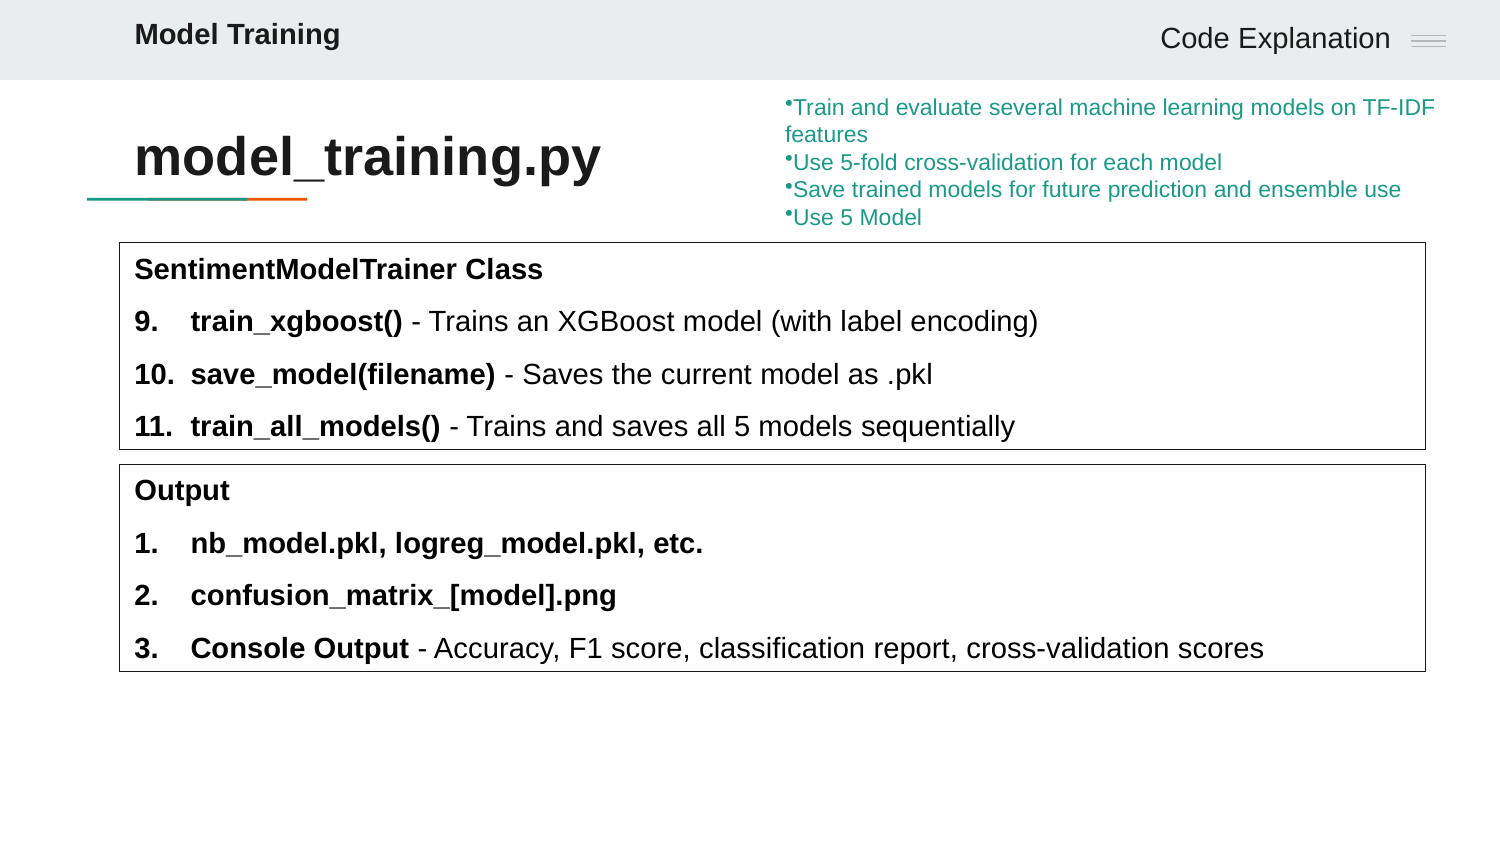

Model Training
Code Explanation
Train and evaluate several machine learning models on TF-IDF features
Use 5-fold cross-validation for each model
Save trained models for future prediction and ensemble use
Use 5 Model
# model_training.py
SentimentModelTrainer Class
train_xgboost() - Trains an XGBoost model (with label encoding)
save_model(filename) - Saves the current model as .pkl
train_all_models() - Trains and saves all 5 models sequentially
Output
nb_model.pkl, logreg_model.pkl, etc.
confusion_matrix_[model].png
Console Output - Accuracy, F1 score, classification report, cross-validation scores